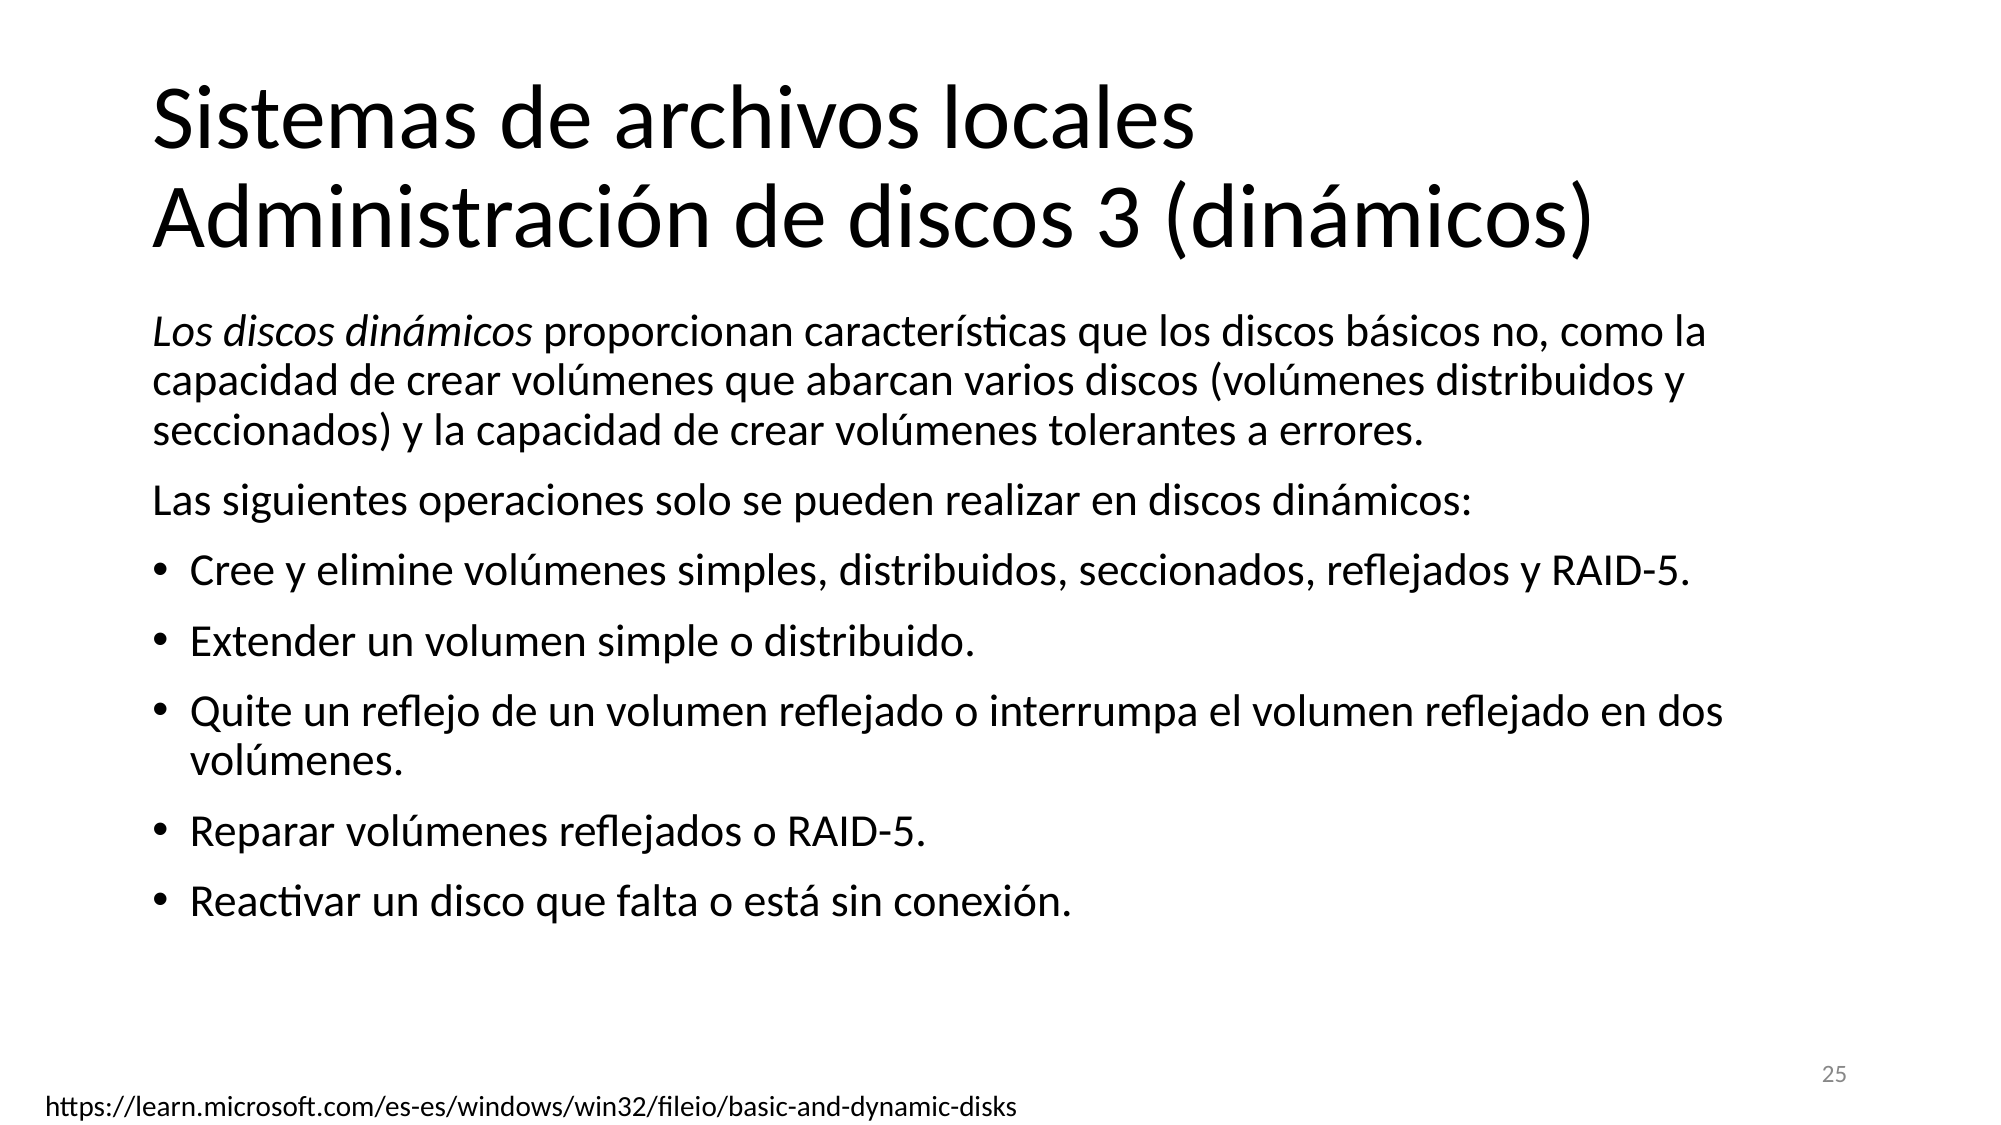

# Sistemas de archivos locales Administración de discos 3 (dinámicos)
Los discos dinámicos proporcionan características que los discos básicos no, como la capacidad de crear volúmenes que abarcan varios discos (volúmenes distribuidos y seccionados) y la capacidad de crear volúmenes tolerantes a errores.
Las siguientes operaciones solo se pueden realizar en discos dinámicos:
Cree y elimine volúmenes simples, distribuidos, seccionados, reflejados y RAID-5.
Extender un volumen simple o distribuido.
Quite un reflejo de un volumen reflejado o interrumpa el volumen reflejado en dos volúmenes.
Reparar volúmenes reflejados o RAID-5.
Reactivar un disco que falta o está sin conexión.

25
https://learn.microsoft.com/es-es/windows/win32/fileio/basic-and-dynamic-disks